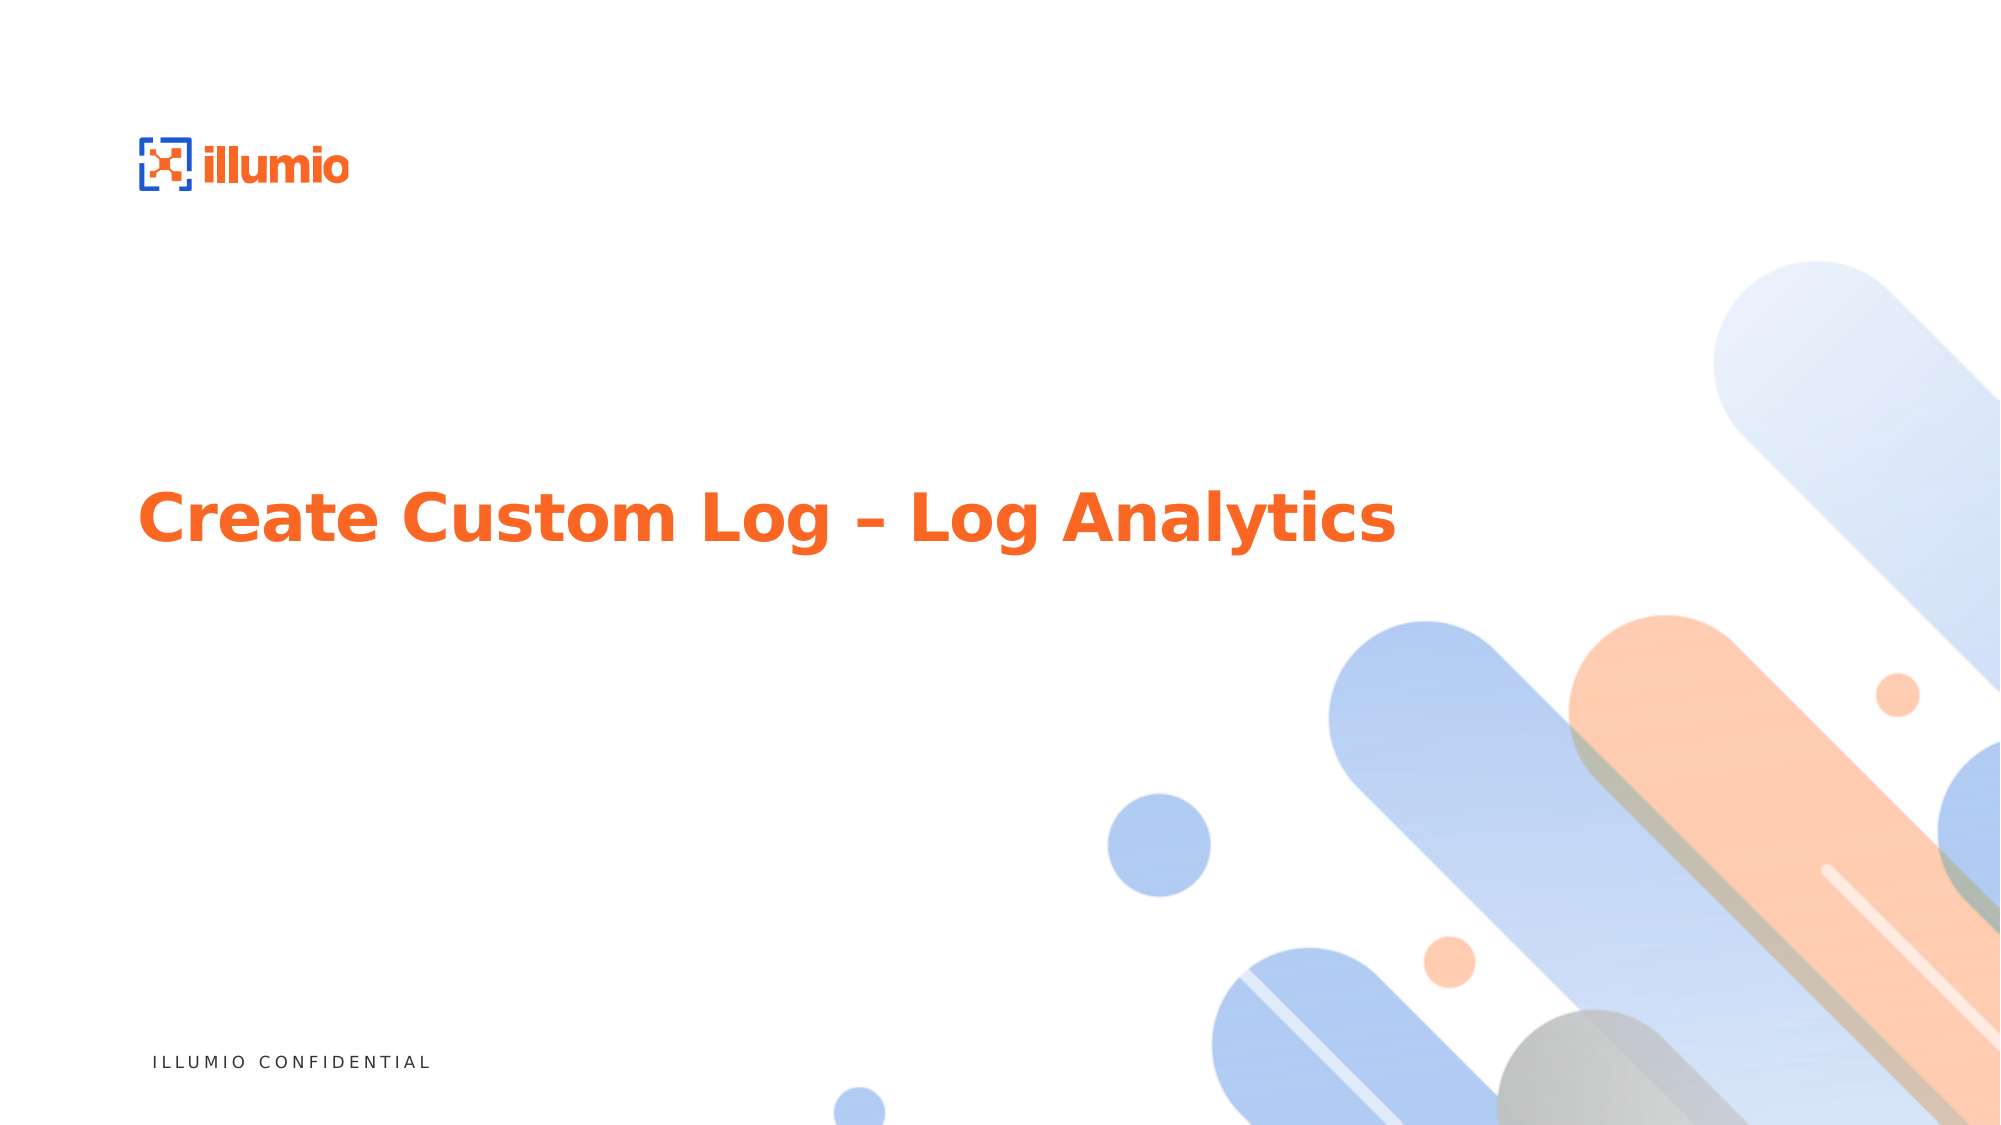

# Create Custom Log – Log Analytics